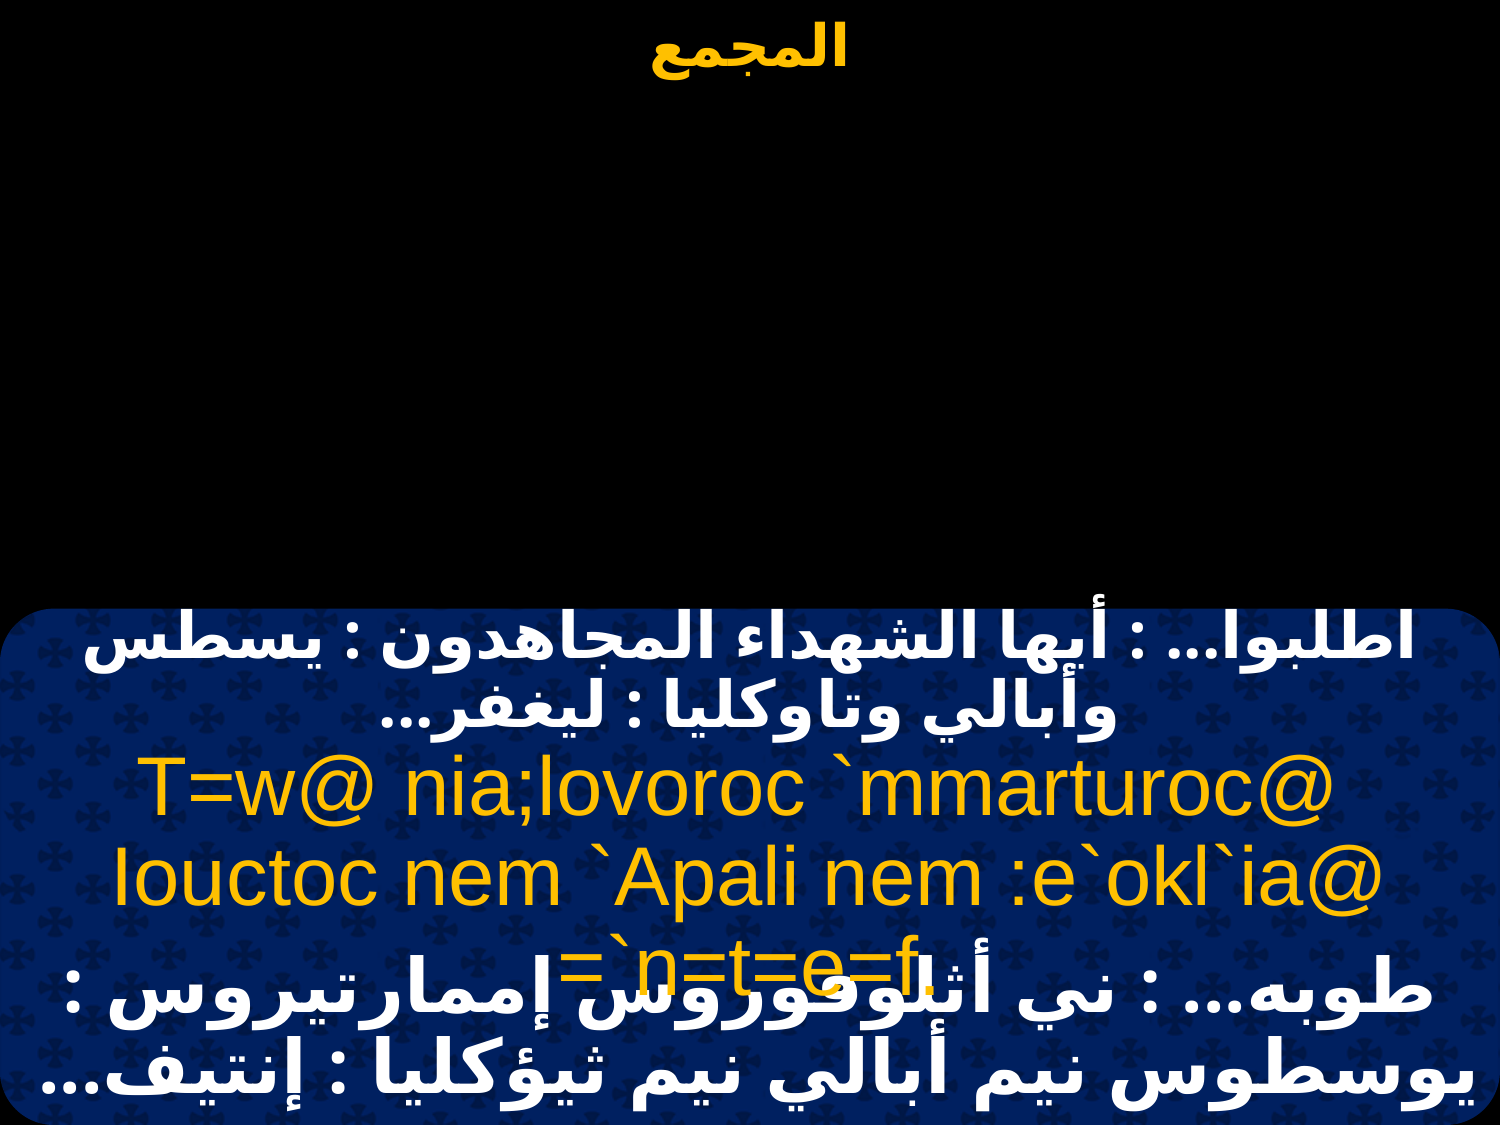

#
اطلبوا... : أيها الشهداء المجاهدون : يسطس وأبالي وتاوكليا : ليغفر...
T=w@ nia;lovoroc `mmarturoc@
Iouctoc nem `Apali nem :e`okl`ia@ =`n=t=e=f.
طوبه... : ني أثلوفوروس إممارتيروس : يوسطوس نيم أبالي نيم ثيؤكليا : إنتيف...